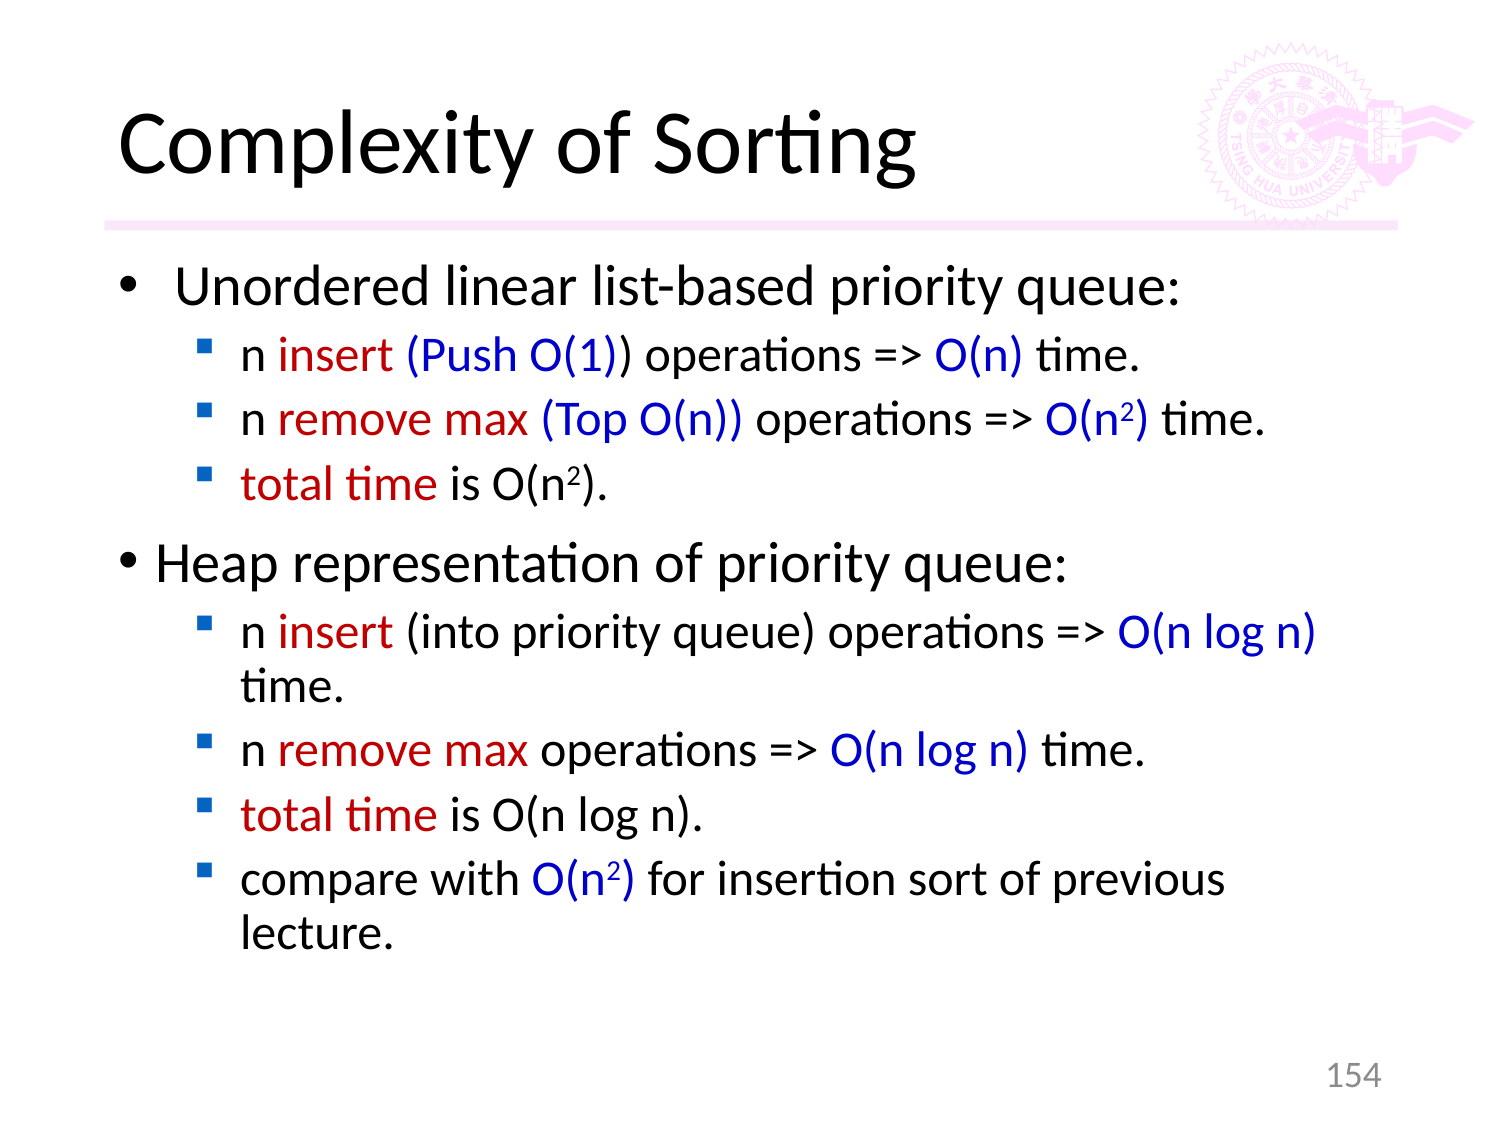

# Complexity of Sorting
Unordered linear list-based priority queue:
n insert (Push O(1)) operations => O(n) time.
n remove max (Top O(n)) operations => O(n2) time.
total time is O(n2).
Heap representation of priority queue:
n insert (into priority queue) operations => O(n log n) time.
n remove max operations => O(n log n) time.
total time is O(n log n).
compare with O(n2) for insertion sort of previous lecture.
154